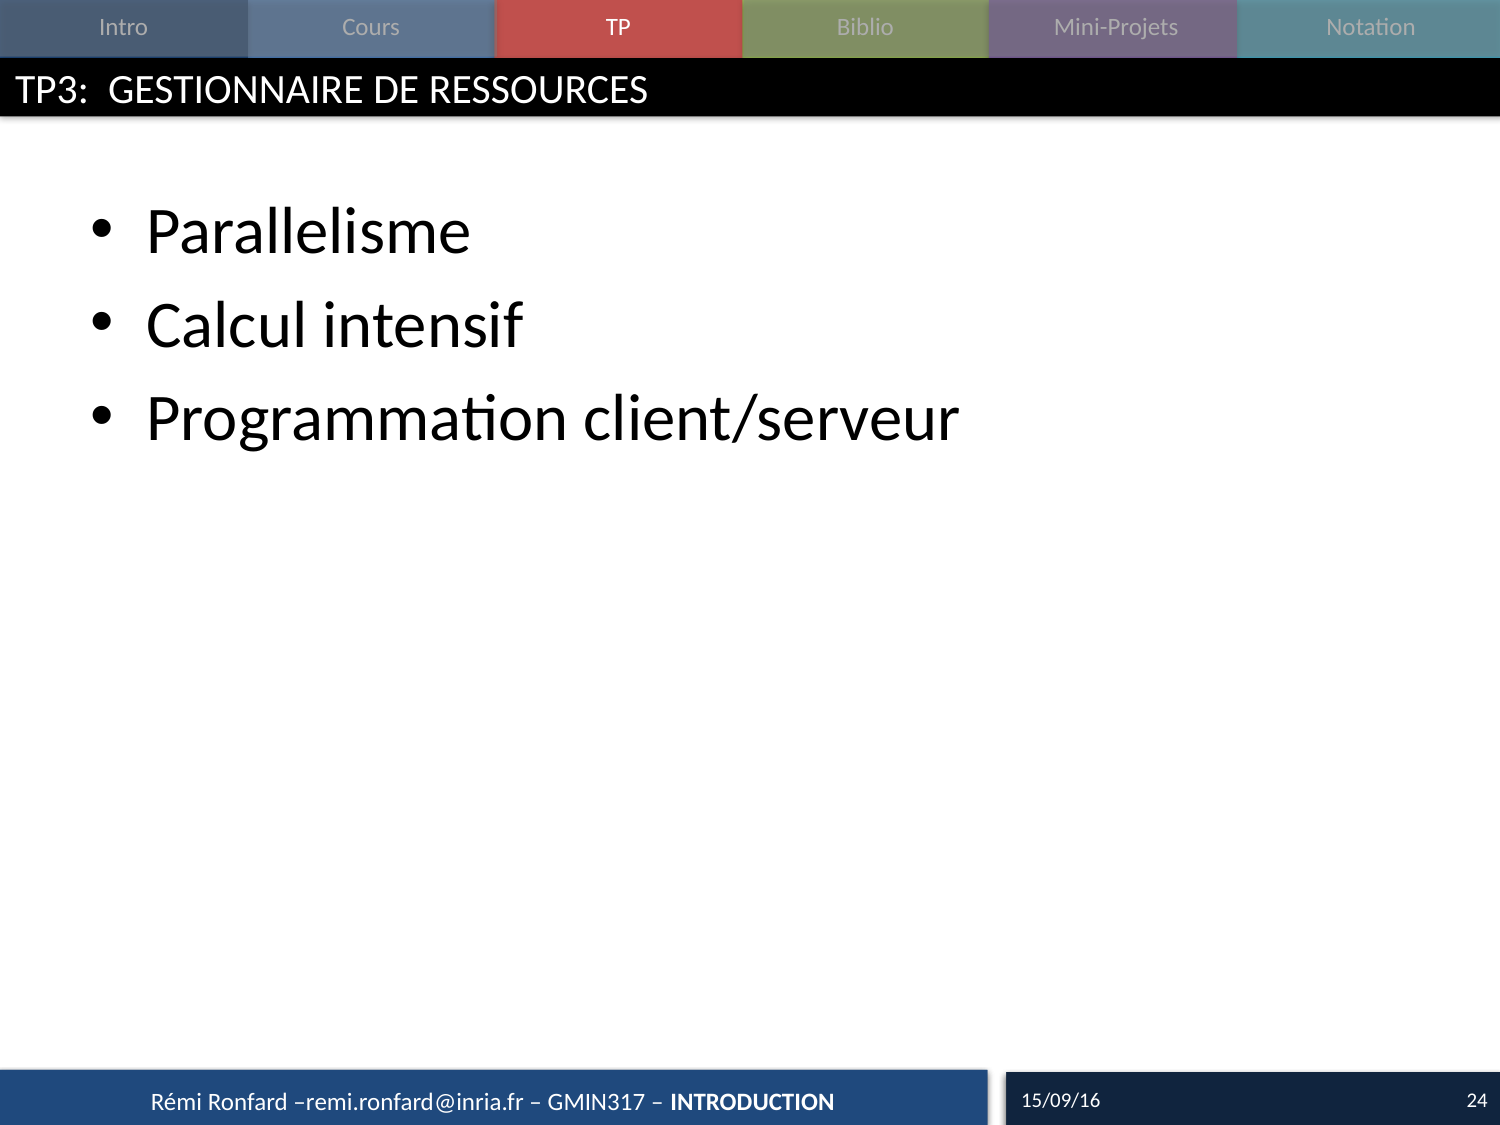

# TP3:  GESTIONNAIRE DE RESSOURCES
Parallelisme
Calcul intensif
Programmation client/serveur
15/09/16
24
Rémi Ronfard –remi.ronfard@inria.fr – GMIN317 – INTRODUCTION